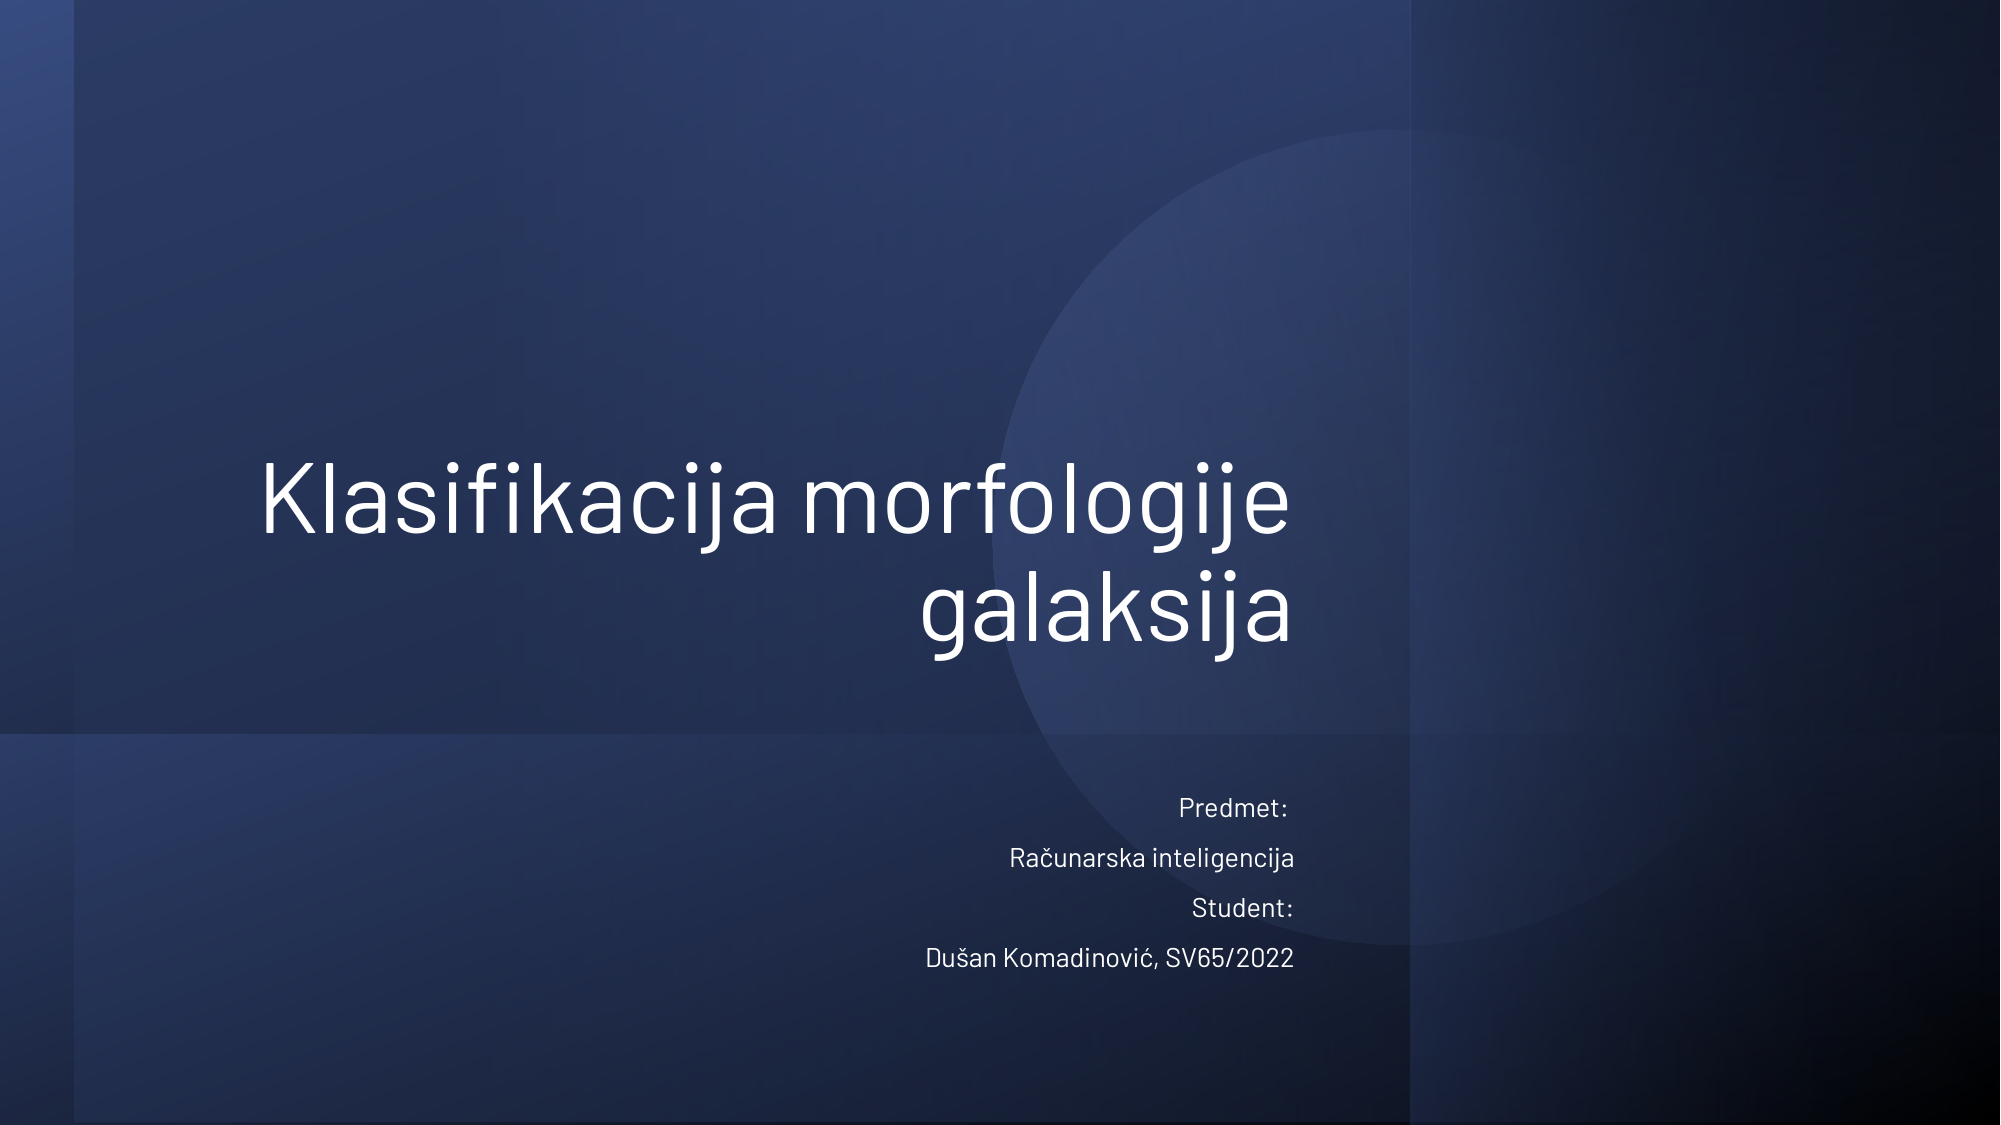

# Klasifikacija morfologije galaksija

Predmet:
Računarska inteligencija
Student:
Dušan Komadinović, SV65/2022